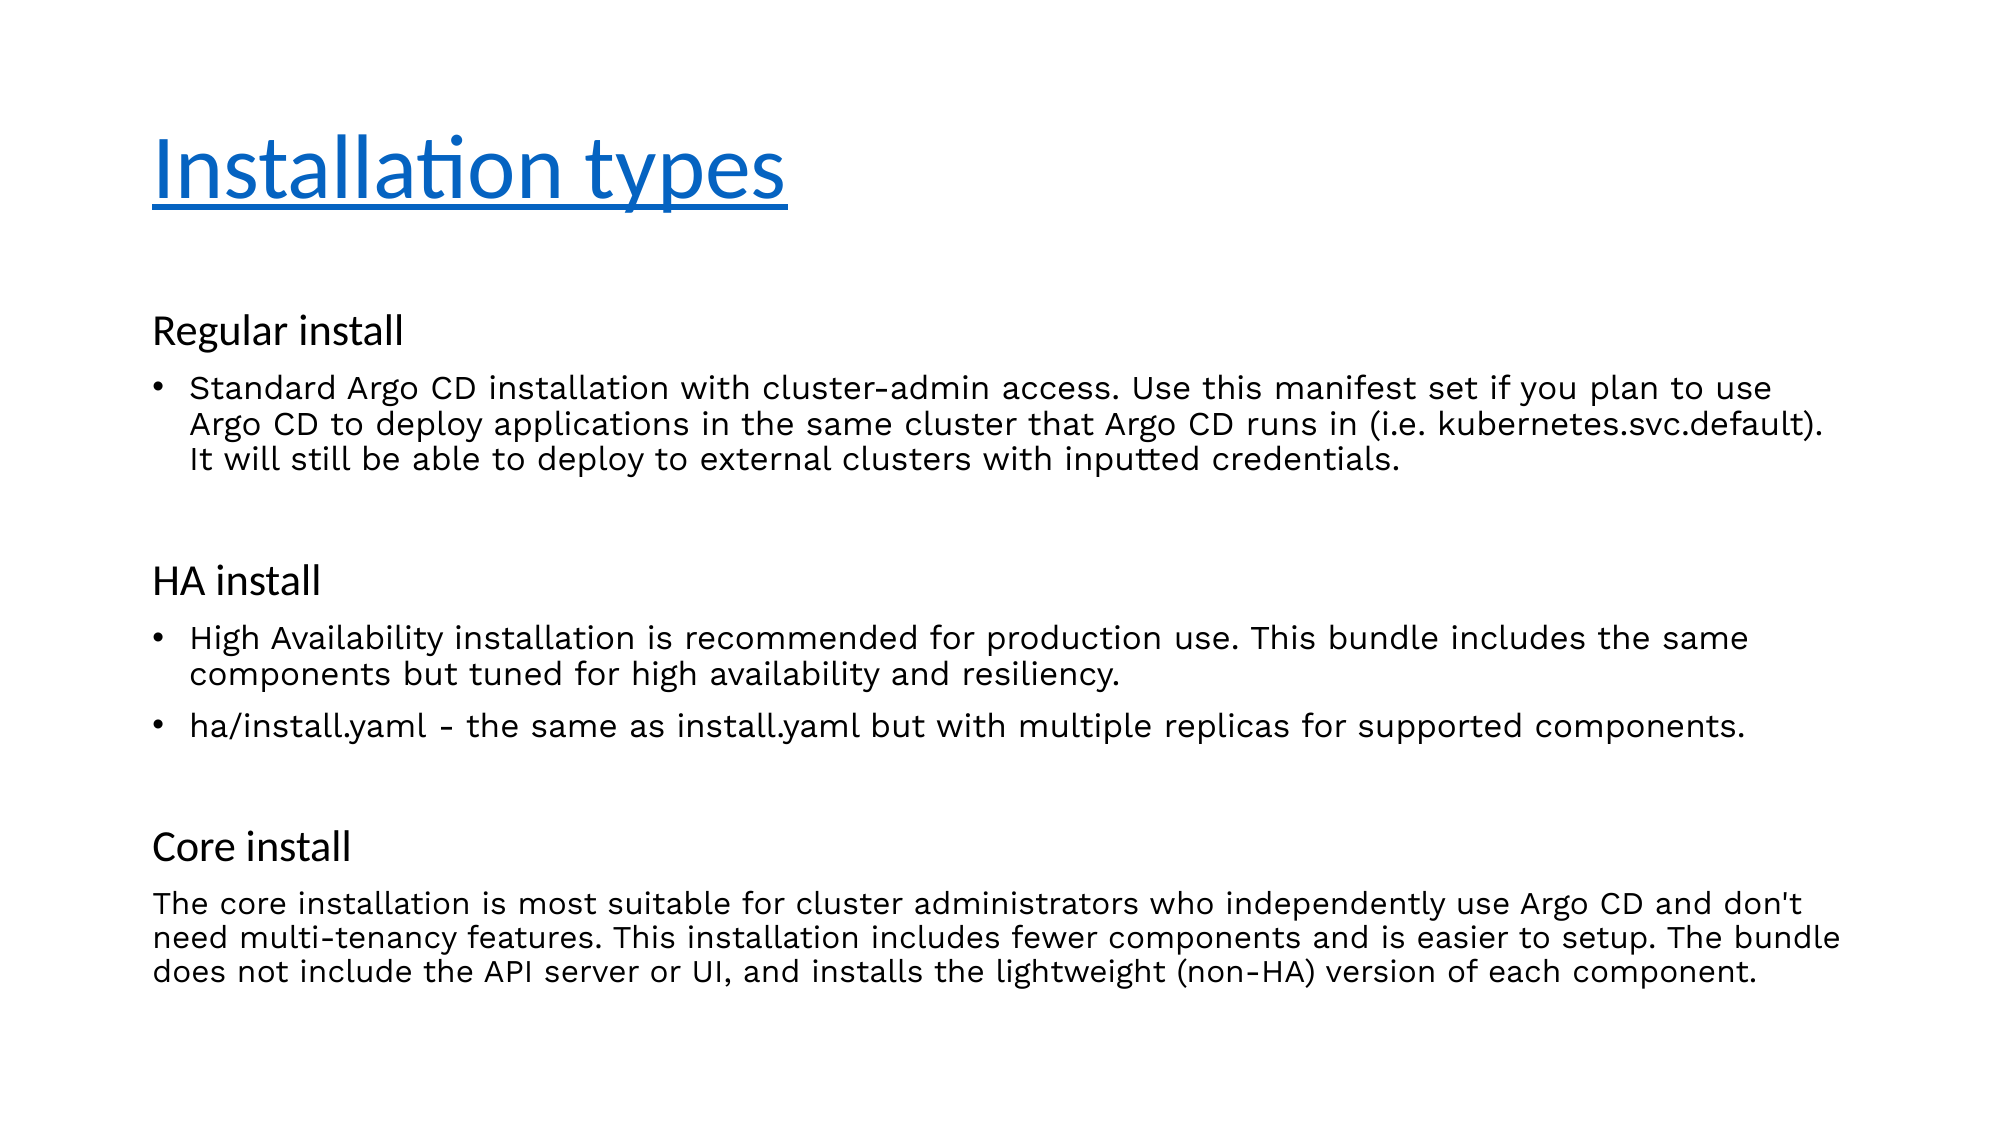

# Installation types
Regular install
Standard Argo CD installation with cluster-admin access. Use this manifest set if you plan to use Argo CD to deploy applications in the same cluster that Argo CD runs in (i.e. kubernetes.svc.default). It will still be able to deploy to external clusters with inputted credentials.

HA install
High Availability installation is recommended for production use. This bundle includes the same components but tuned for high availability and resiliency.
ha/install.yaml - the same as install.yaml but with multiple replicas for supported components.

Core install
The core installation is most suitable for cluster administrators who independently use Argo CD and don't need multi-tenancy features. This installation includes fewer components and is easier to setup. The bundle does not include the API server or UI, and installs the lightweight (non-HA) version of each component.